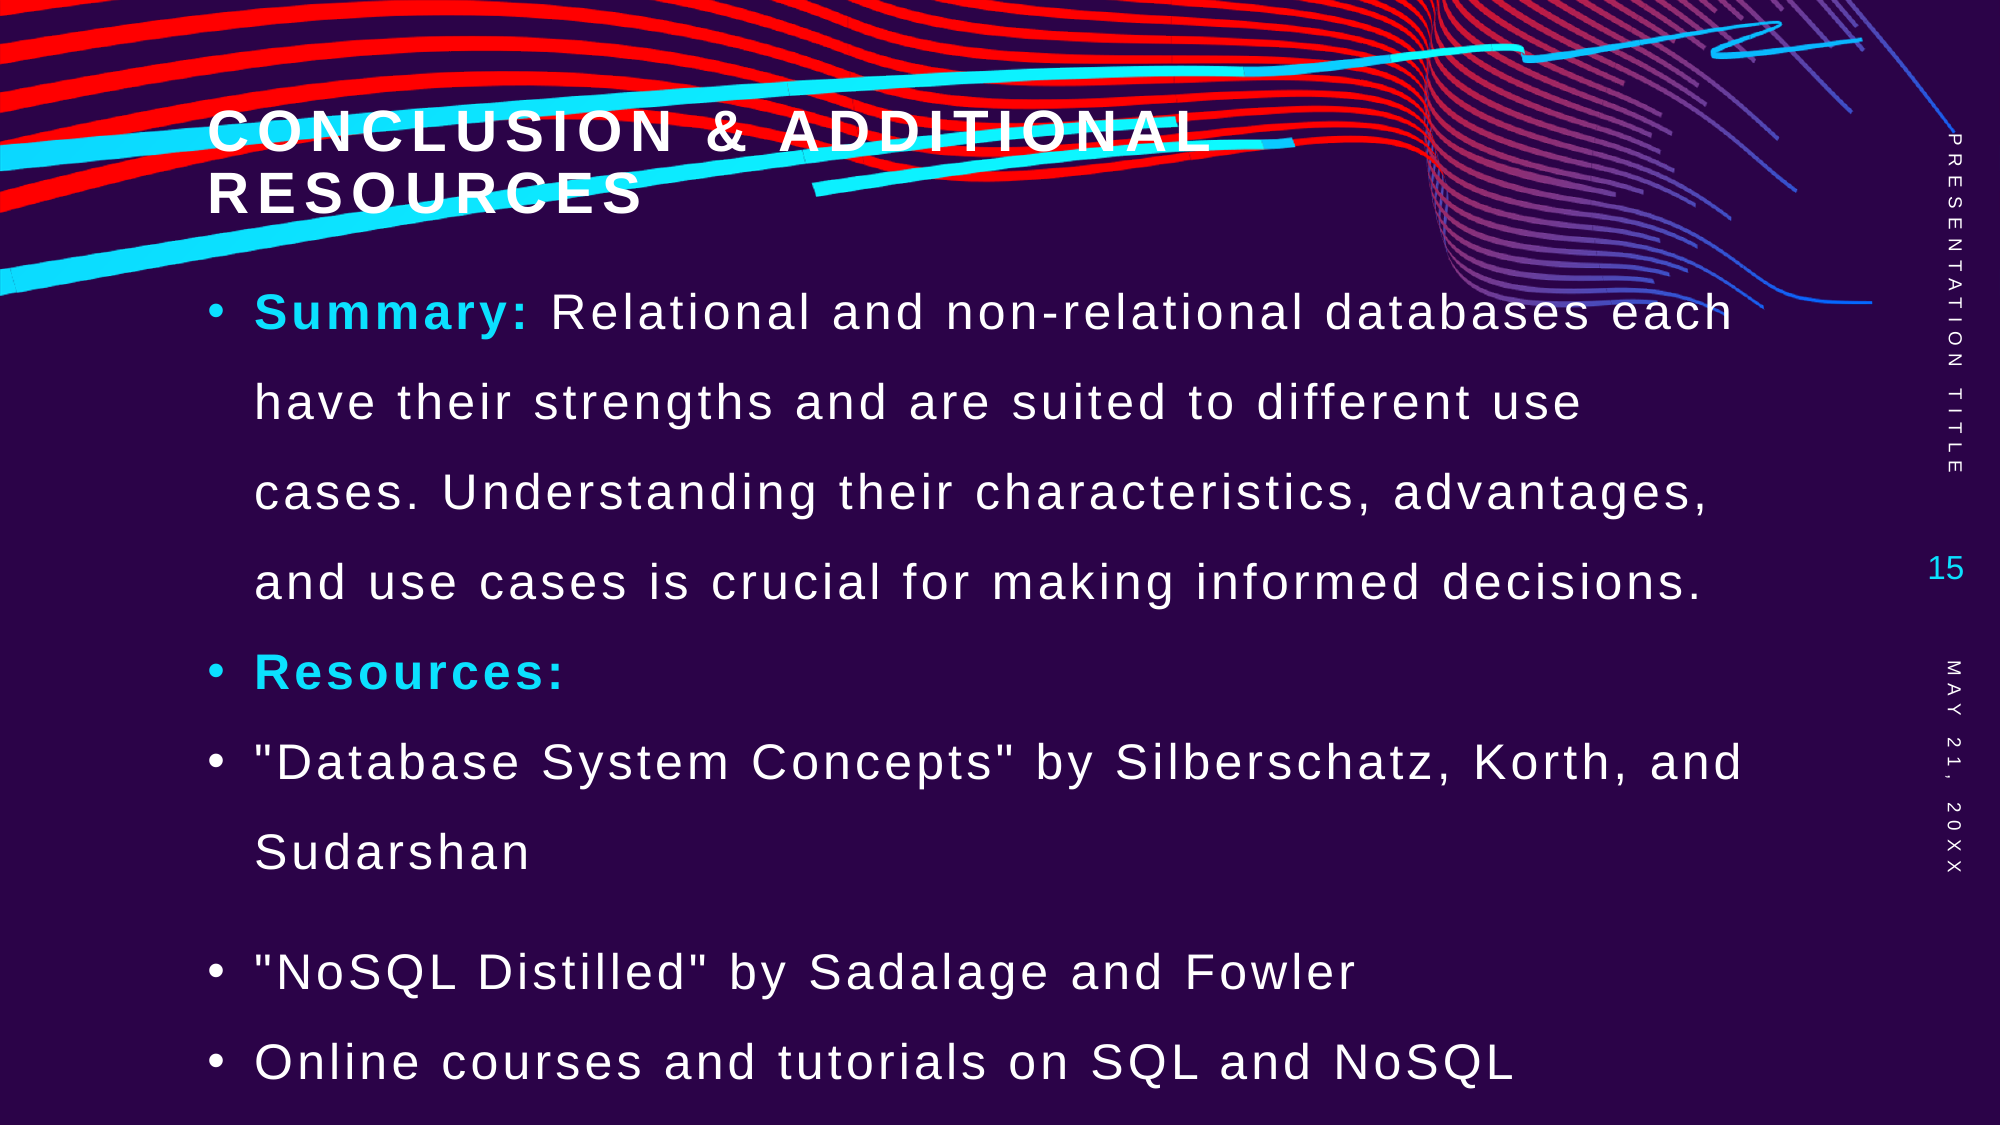

# Conclusion & Additional Resources
PRESENTATION TITLE
Summary: Relational and non-relational databases each have their strengths and are suited to different use cases. Understanding their characteristics, advantages, and use cases is crucial for making informed decisions.
Resources:
"Database System Concepts" by Silberschatz, Korth, and Sudarshan
"NoSQL Distilled" by Sadalage and Fowler
Online courses and tutorials on SQL and NoSQL databases.
15
May 21, 20XX